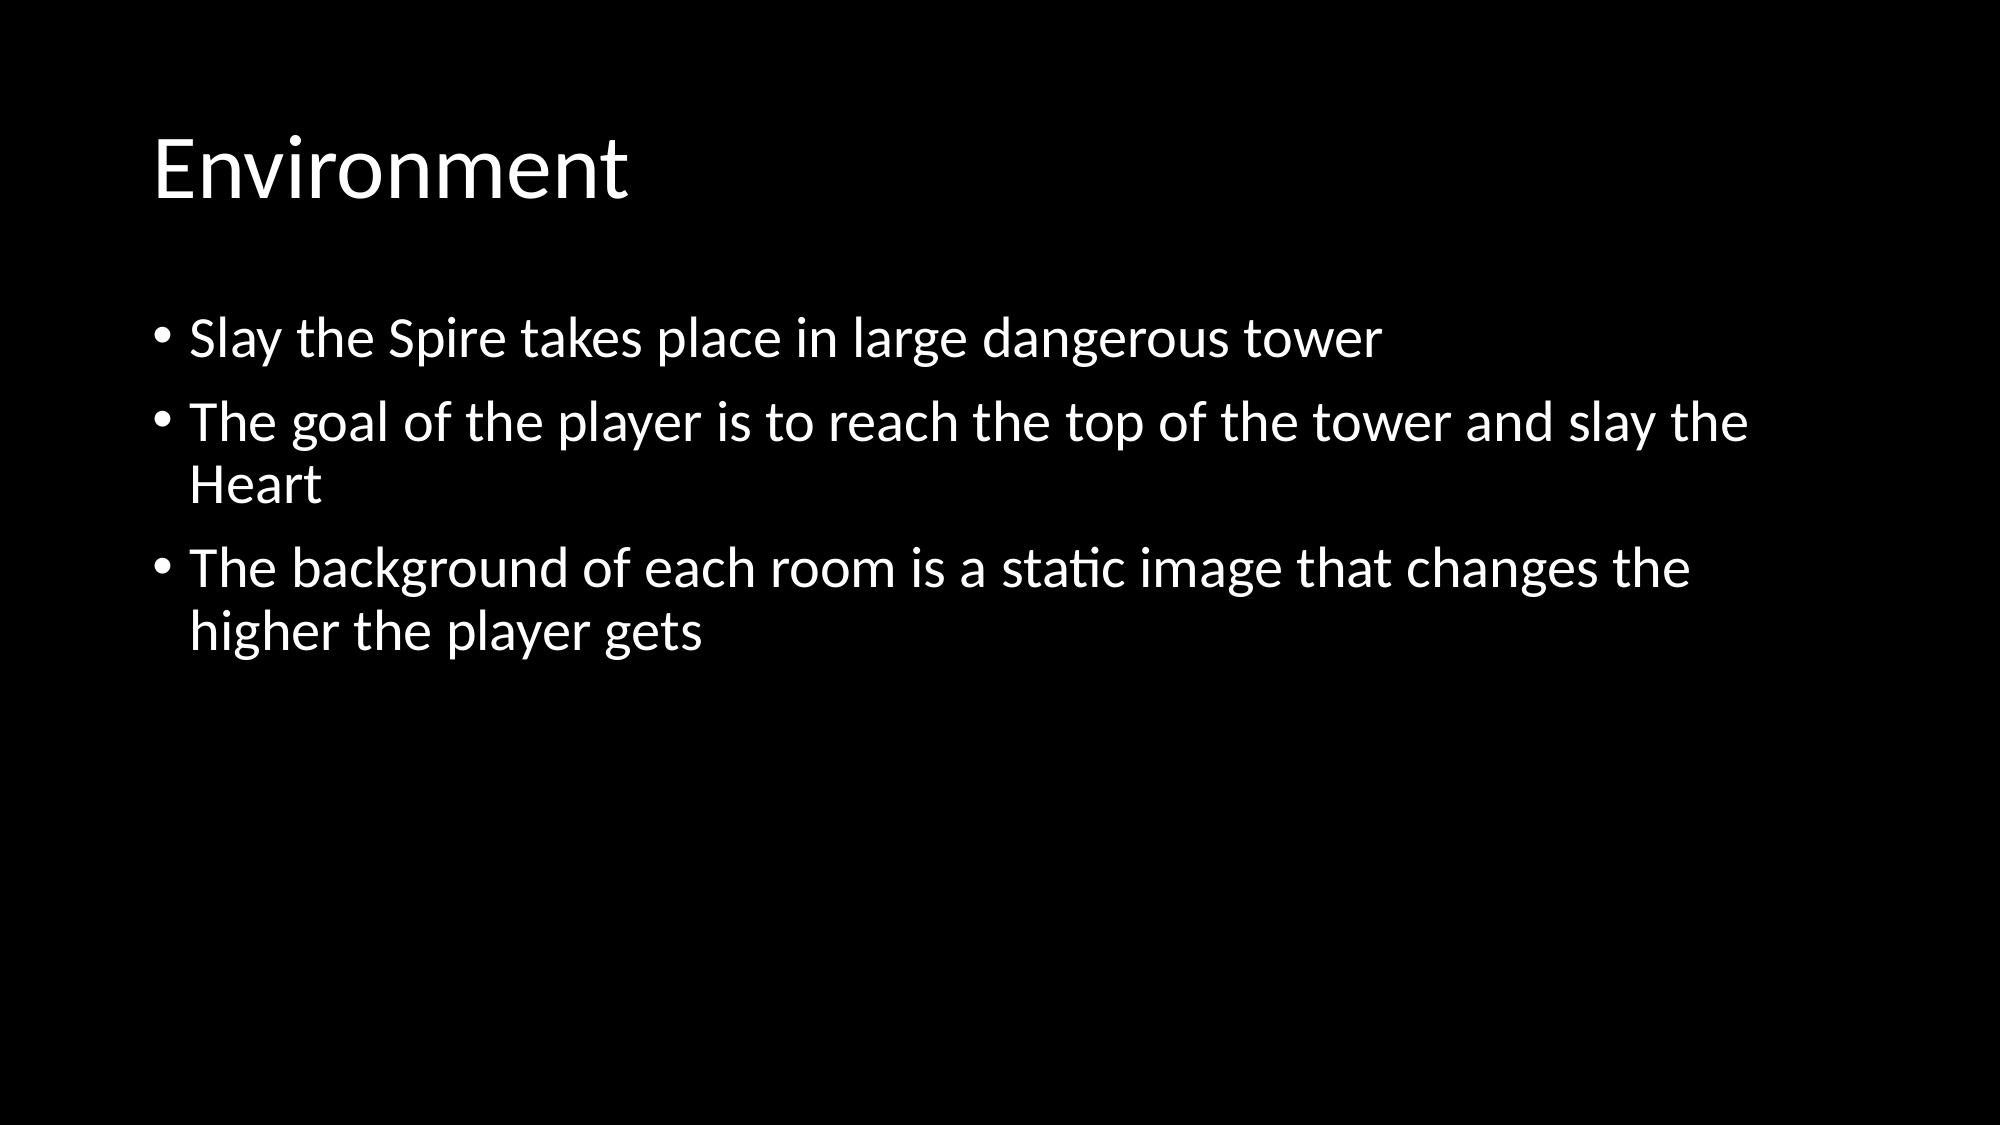

# Environment
Slay the Spire takes place in large dangerous tower
The goal of the player is to reach the top of the tower and slay the Heart
The background of each room is a static image that changes the higher the player gets